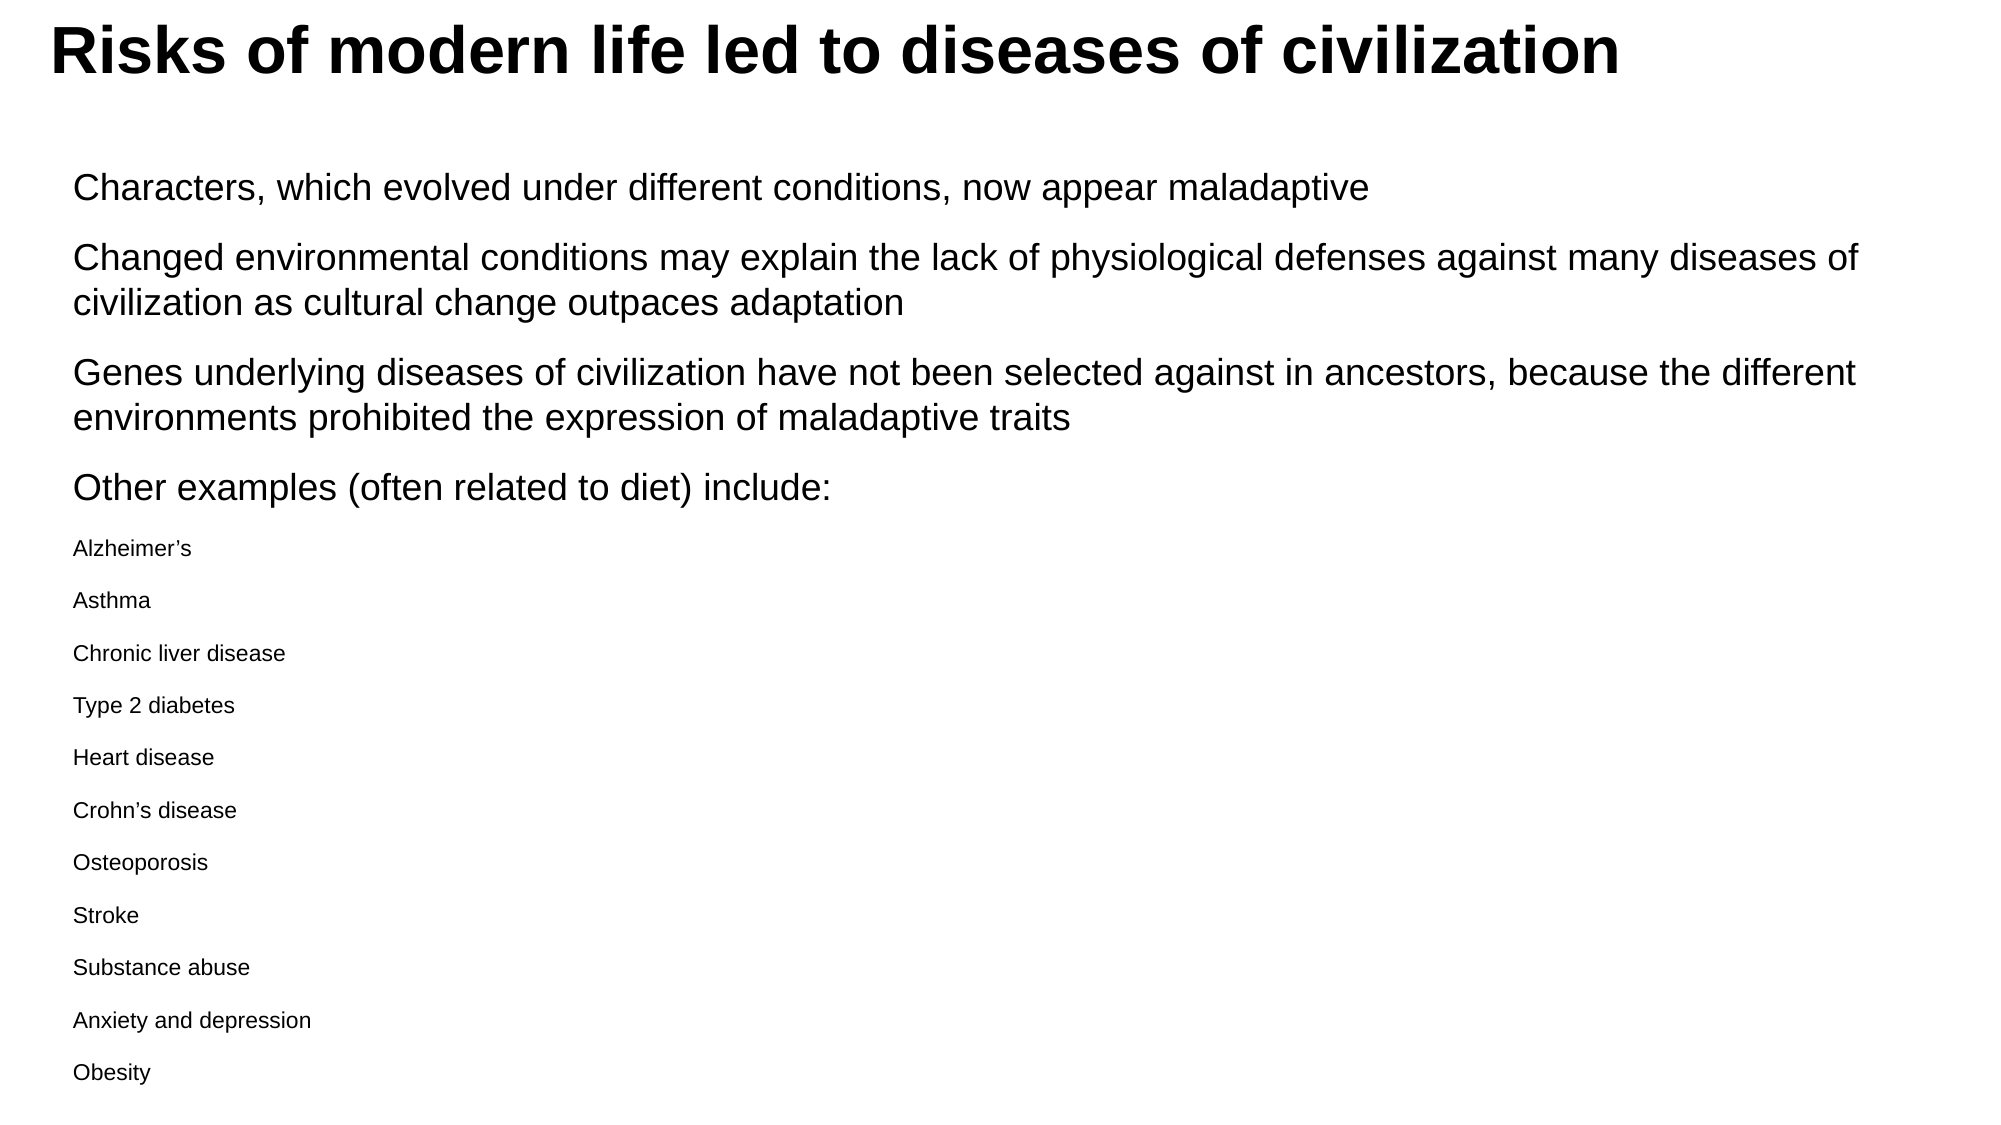

Risks of modern life led to diseases of civilization
Characters, which evolved under different conditions, now appear maladaptive
Changed environmental conditions may explain the lack of physiological defenses against many diseases of civilization as cultural change outpaces adaptation
Genes underlying diseases of civilization have not been selected against in ancestors, because the different environments prohibited the expression of maladaptive traits
Other examples (often related to diet) include:
Alzheimer’s
Asthma
Chronic liver disease
Type 2 diabetes
Heart disease
Crohn’s disease
Osteoporosis
Stroke
Substance abuse
Anxiety and depression
Obesity